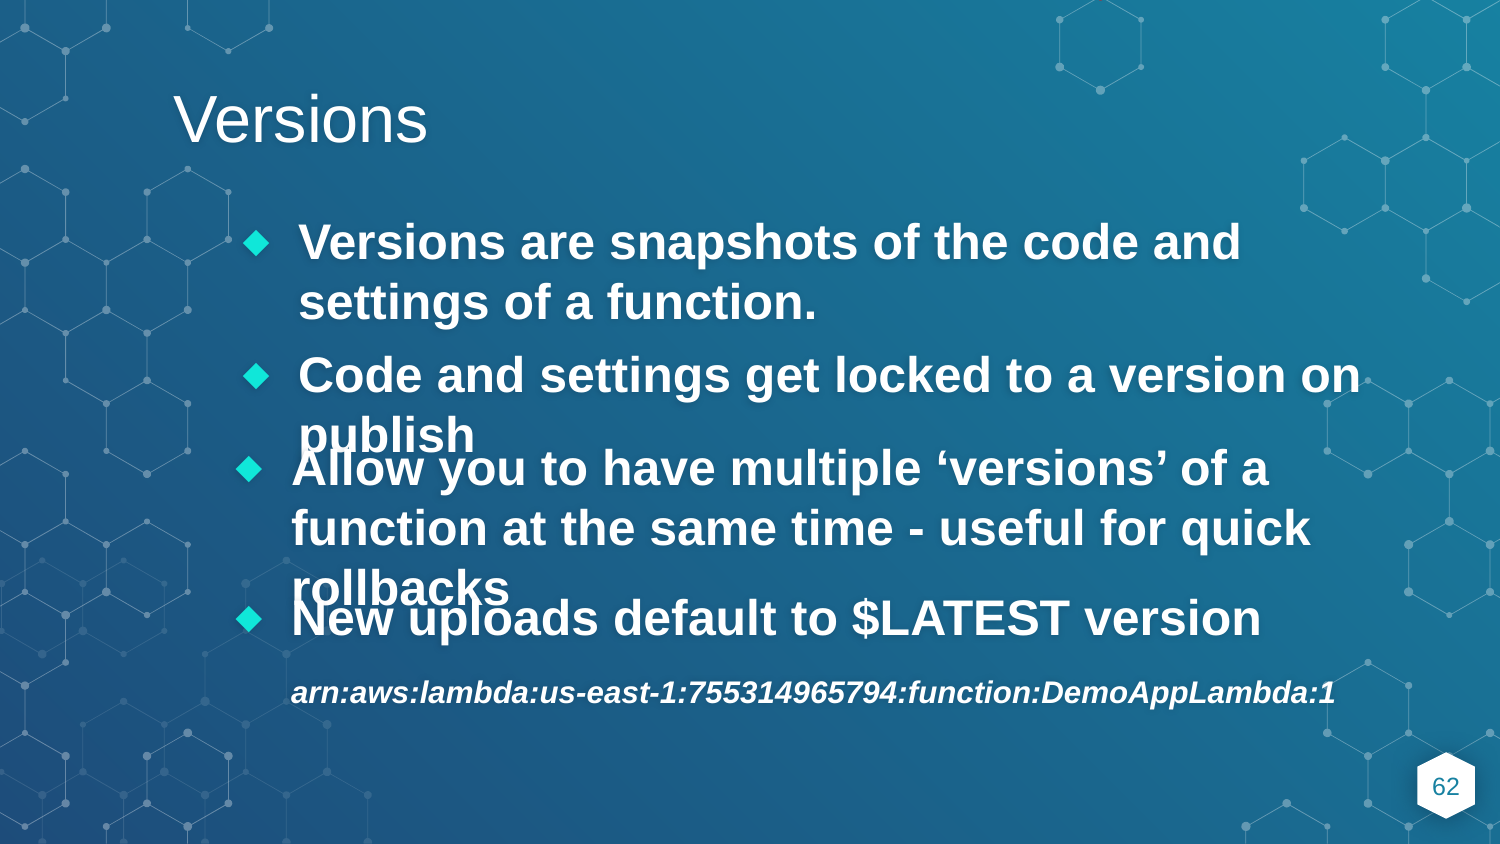

Versions
Versions are snapshots of the code and settings of a function.

Code and settings get locked to a version on publish
Allow you to have multiple ‘versions’ of a function at the same time - useful for quick rollbacks
New uploads default to $LATEST version
arn:aws:lambda:us-east-1:755314965794:function:DemoAppLambda:1
62